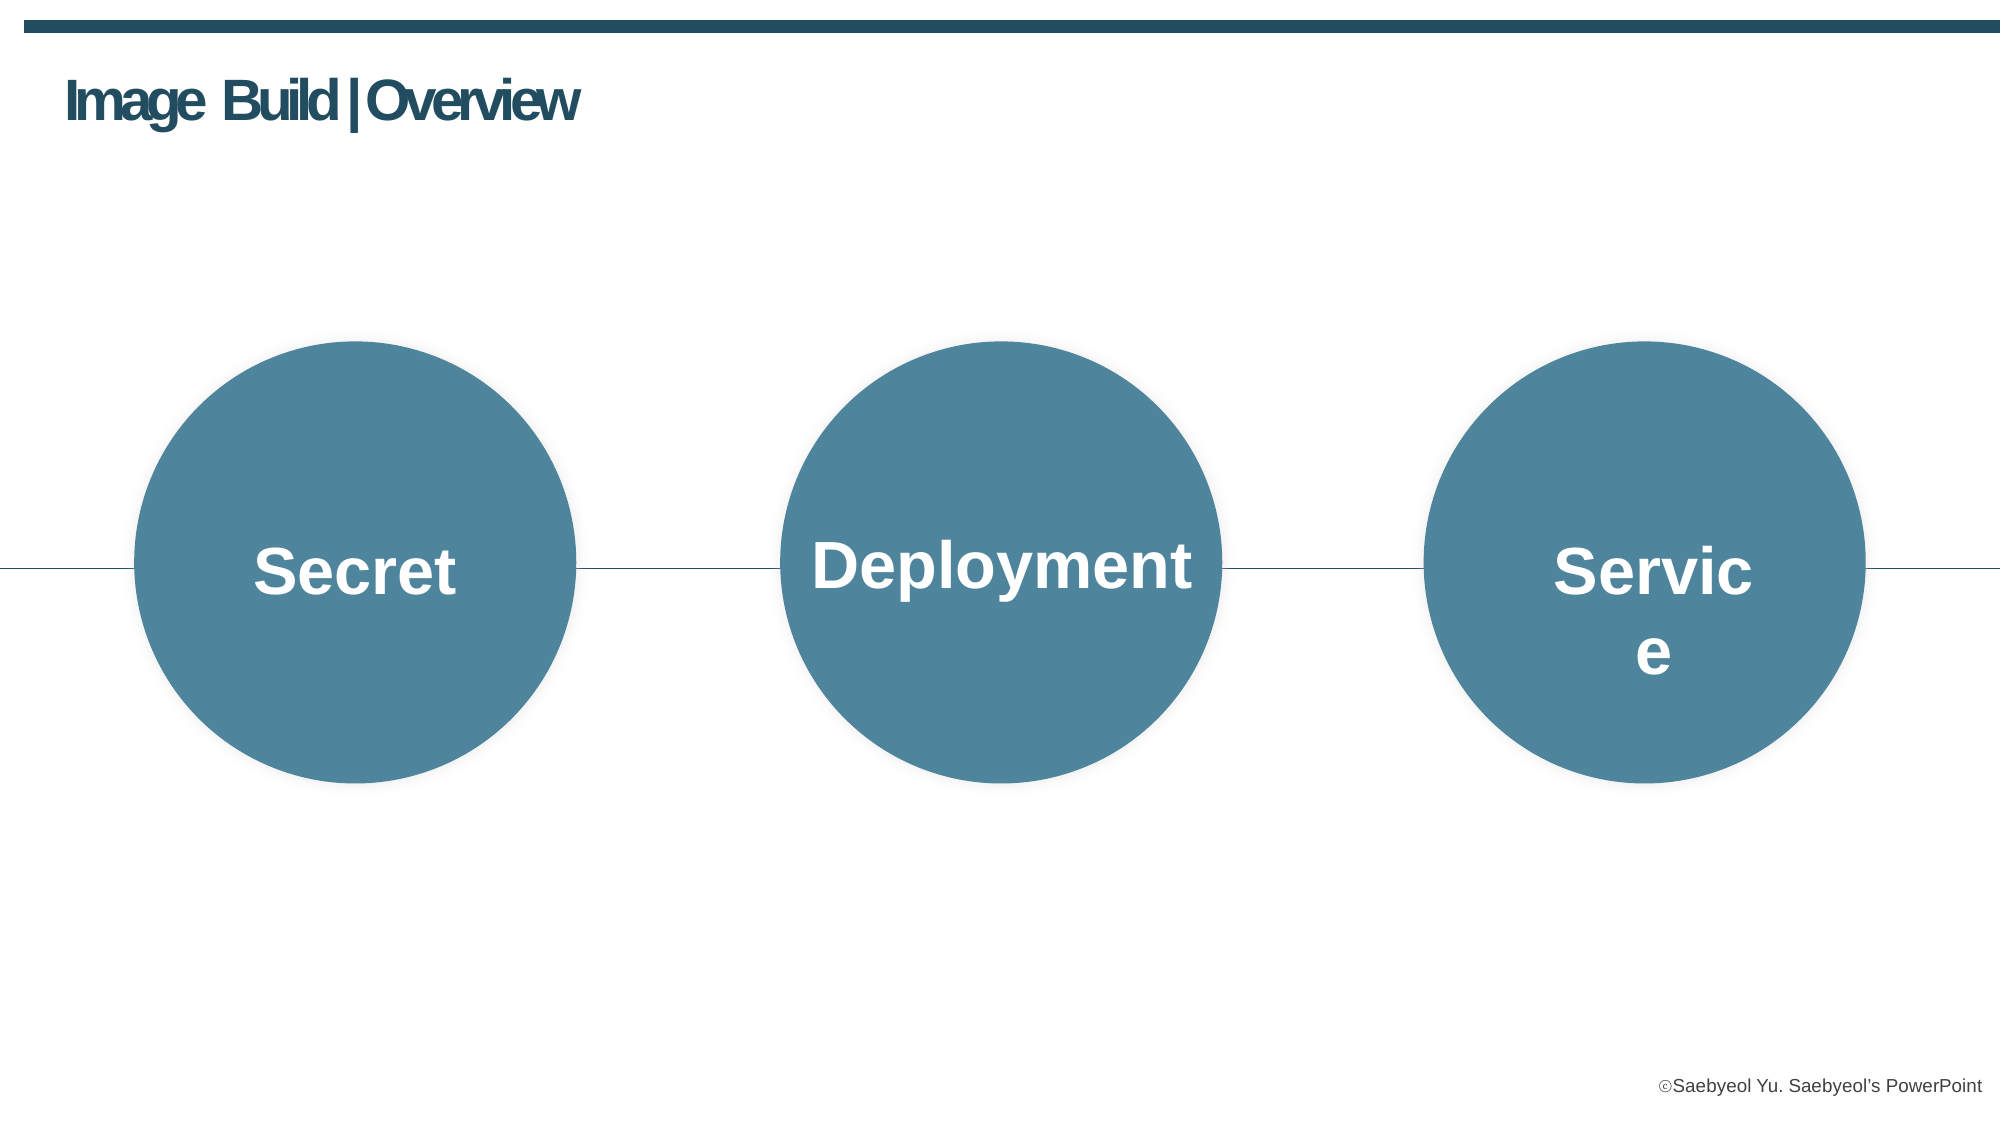

Image  Build | Overview

Deployment
Secret
Service